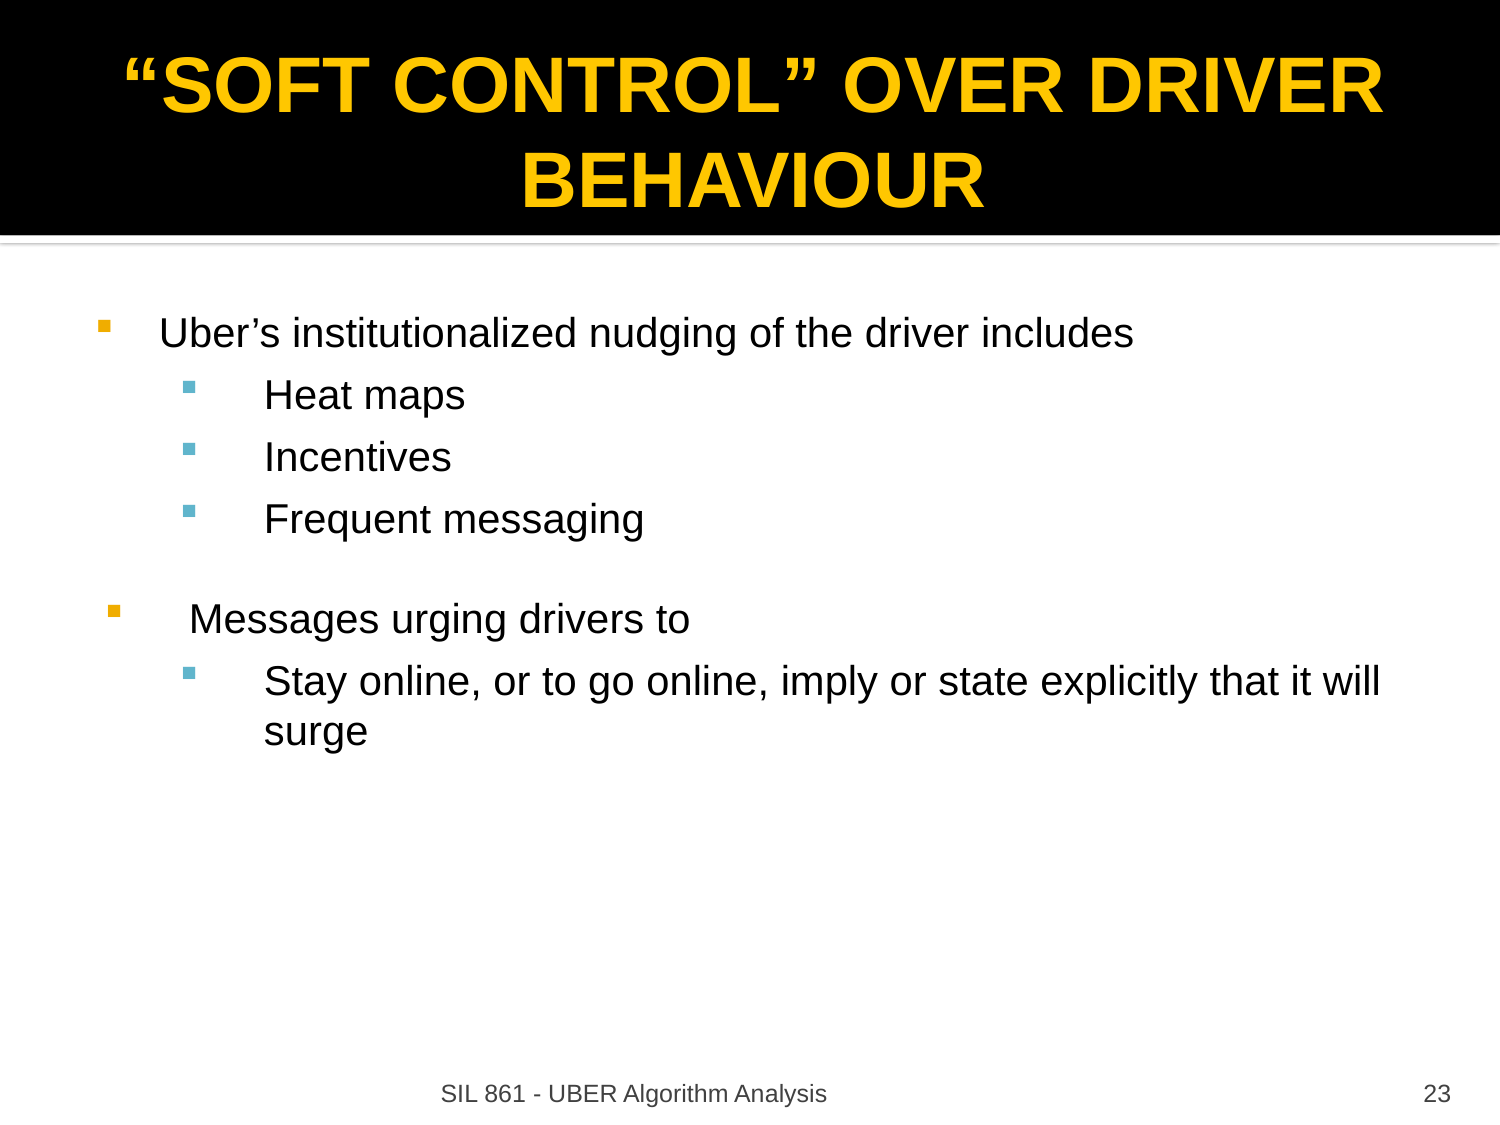

“SOFT CONTROL” OVER DRIVER BEHAVIOUR
Uber’s institutionalized nudging of the driver includes
Heat maps
Incentives
Frequent messaging

Messages urging drivers to
Stay online, or to go online, imply or state explicitly that it will surge

SIL 861 - UBER Algorithm Analysis
23